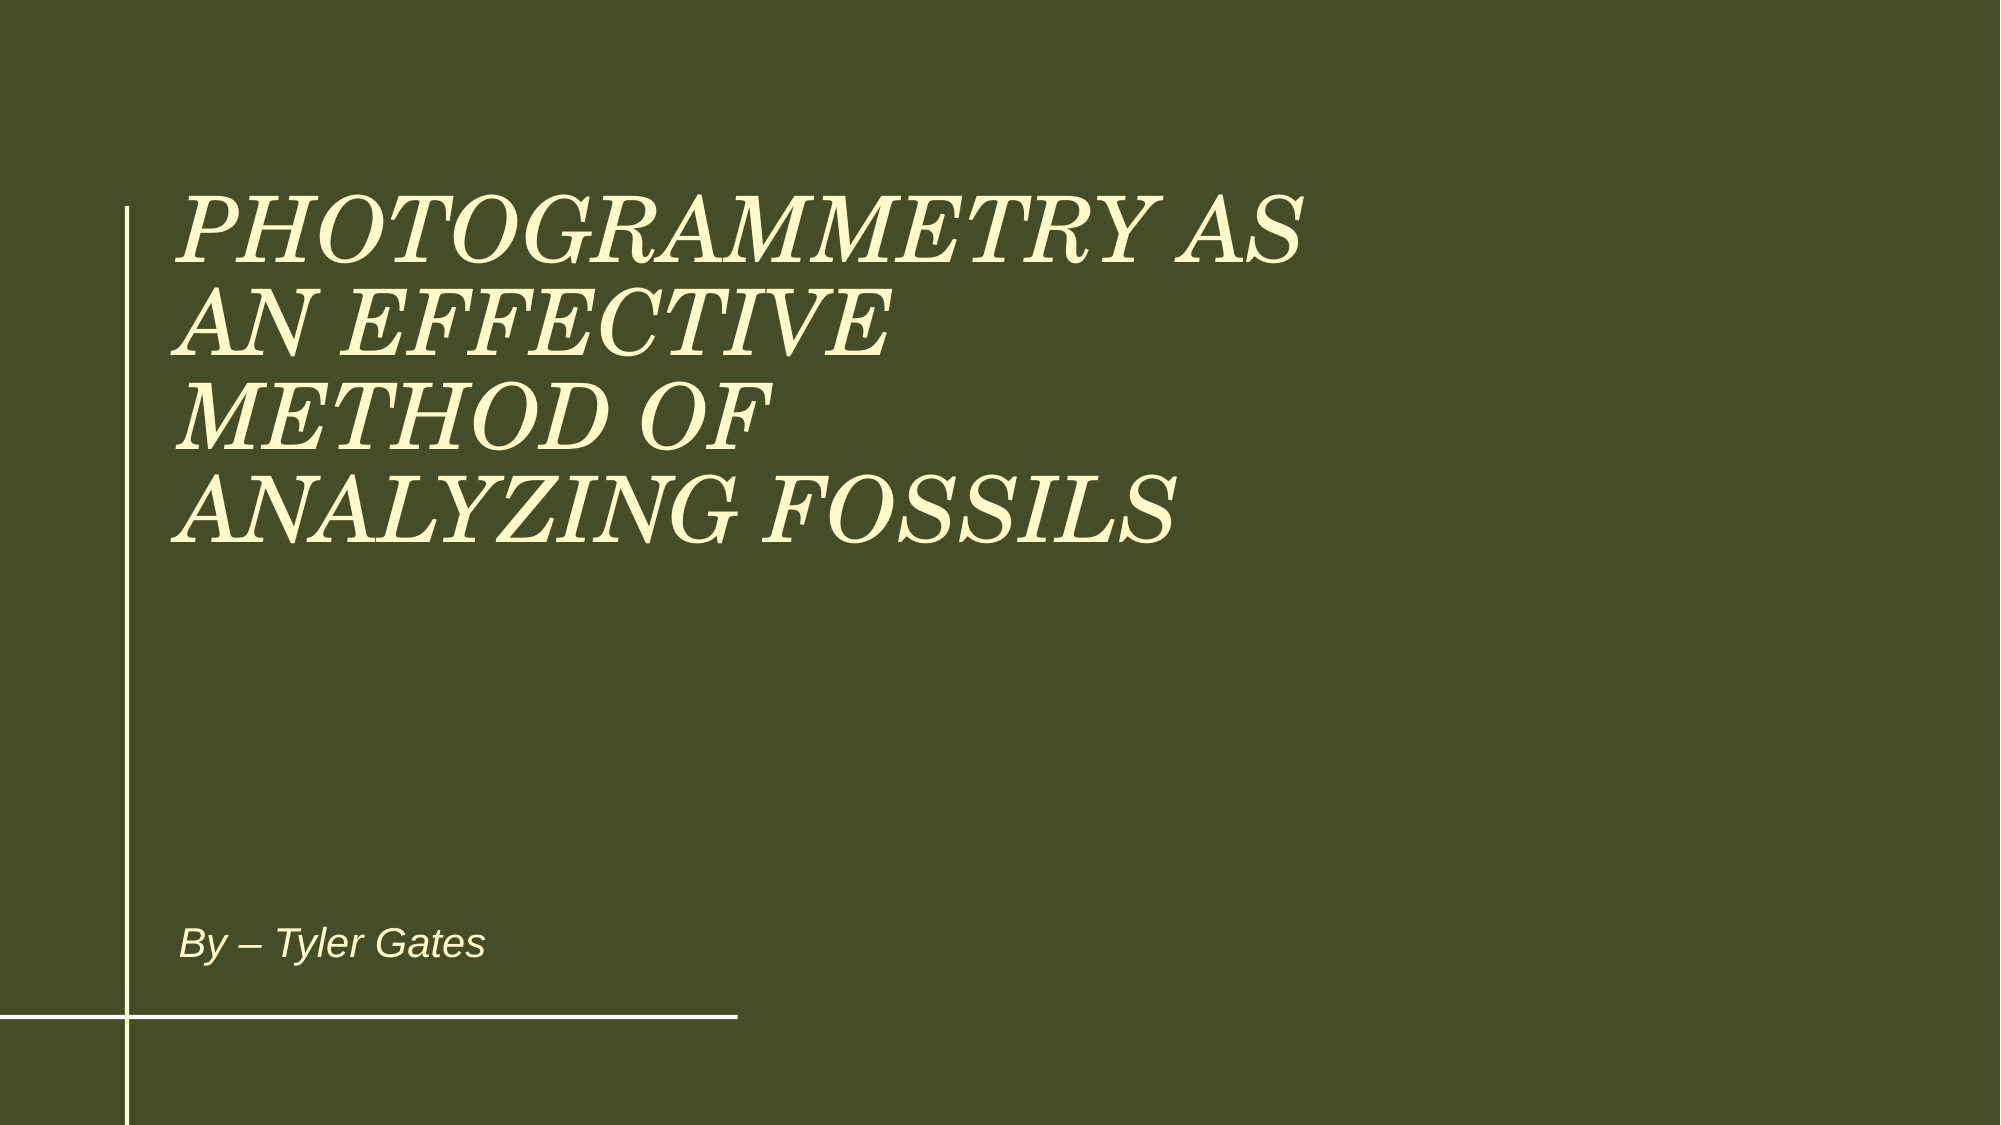

# Photogrammetry as an Effective Method of Analyzing Fossils
By – Tyler Gates